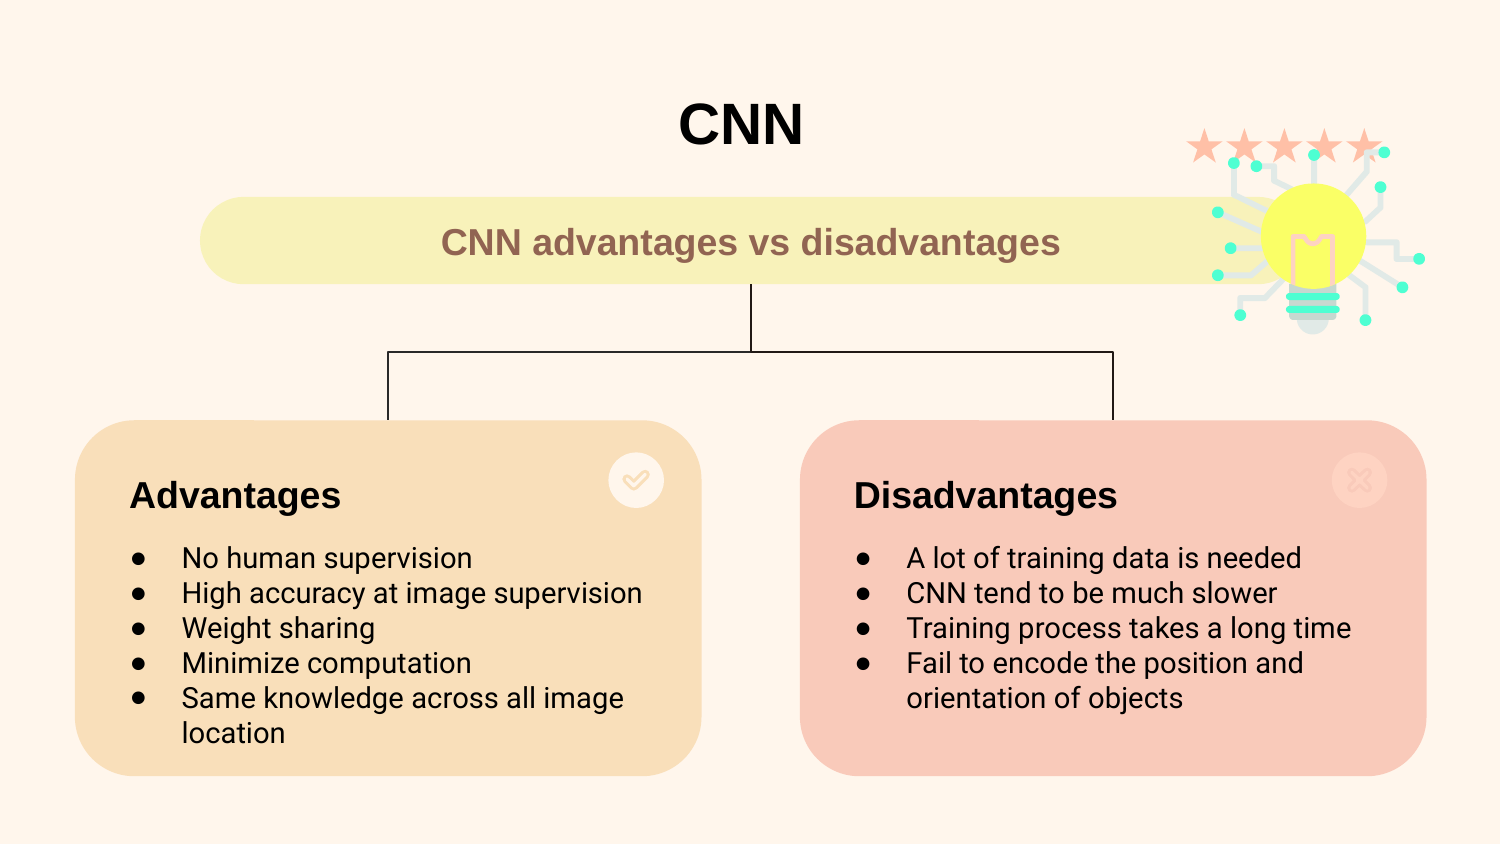

# CNN

CNN advantages vs disadvantages

Advantages
No human supervision
High accuracy at image supervision
Weight sharing
Minimize computation
Same knowledge across all image location
Disadvantages
A lot of training data is needed
CNN tend to be much slower
Training process takes a long time
Fail to encode the position and orientation of objects